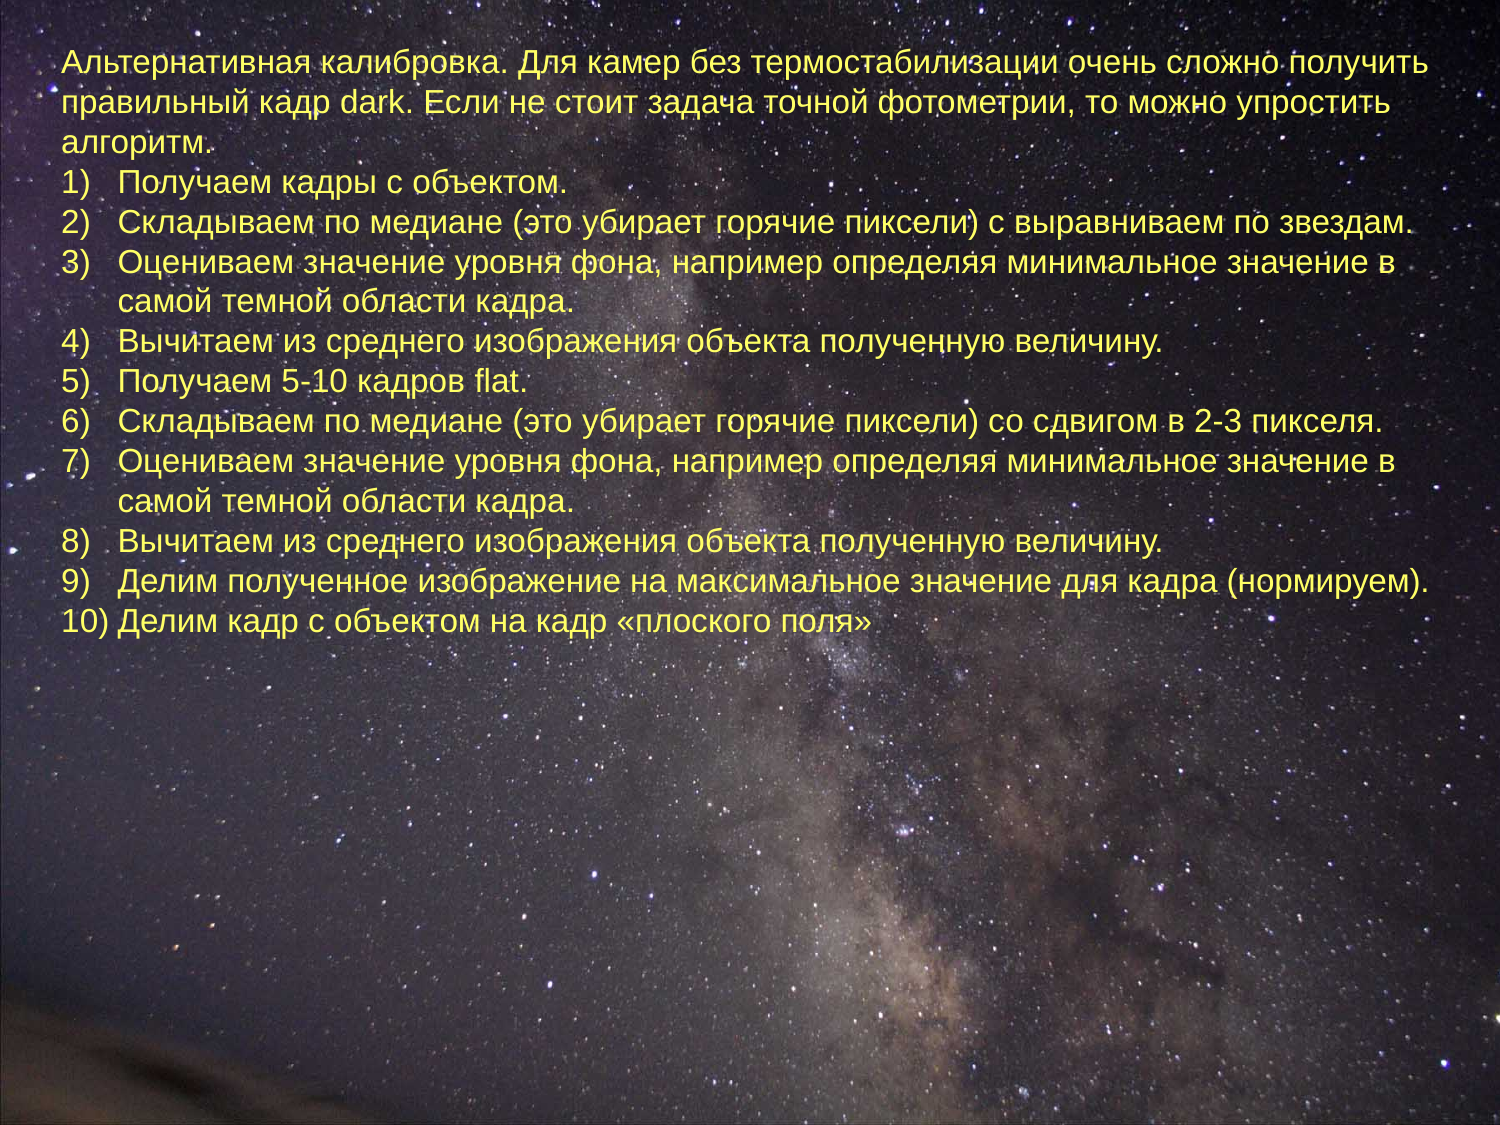

Альтернативная калибровка. Для камер без термостабилизации очень сложно получить правильный кадр dark. Если не стоит задача точной фотометрии, то можно упростить алгоритм.
Получаем кадры с объектом.
Складываем по медиане (это убирает горячие пиксели) с выравниваем по звездам.
Оцениваем значение уровня фона, например определяя минимальное значение в самой темной области кадра.
Вычитаем из среднего изображения объекта полученную величину.
Получаем 5-10 кадров flat.
Складываем по медиане (это убирает горячие пиксели) со сдвигом в 2-3 пикселя.
Оцениваем значение уровня фона, например определяя минимальное значение в самой темной области кадра.
Вычитаем из среднего изображения объекта полученную величину.
Делим полученное изображение на максимальное значение для кадра (нормируем).
Делим кадр с объектом на кадр «плоского поля»